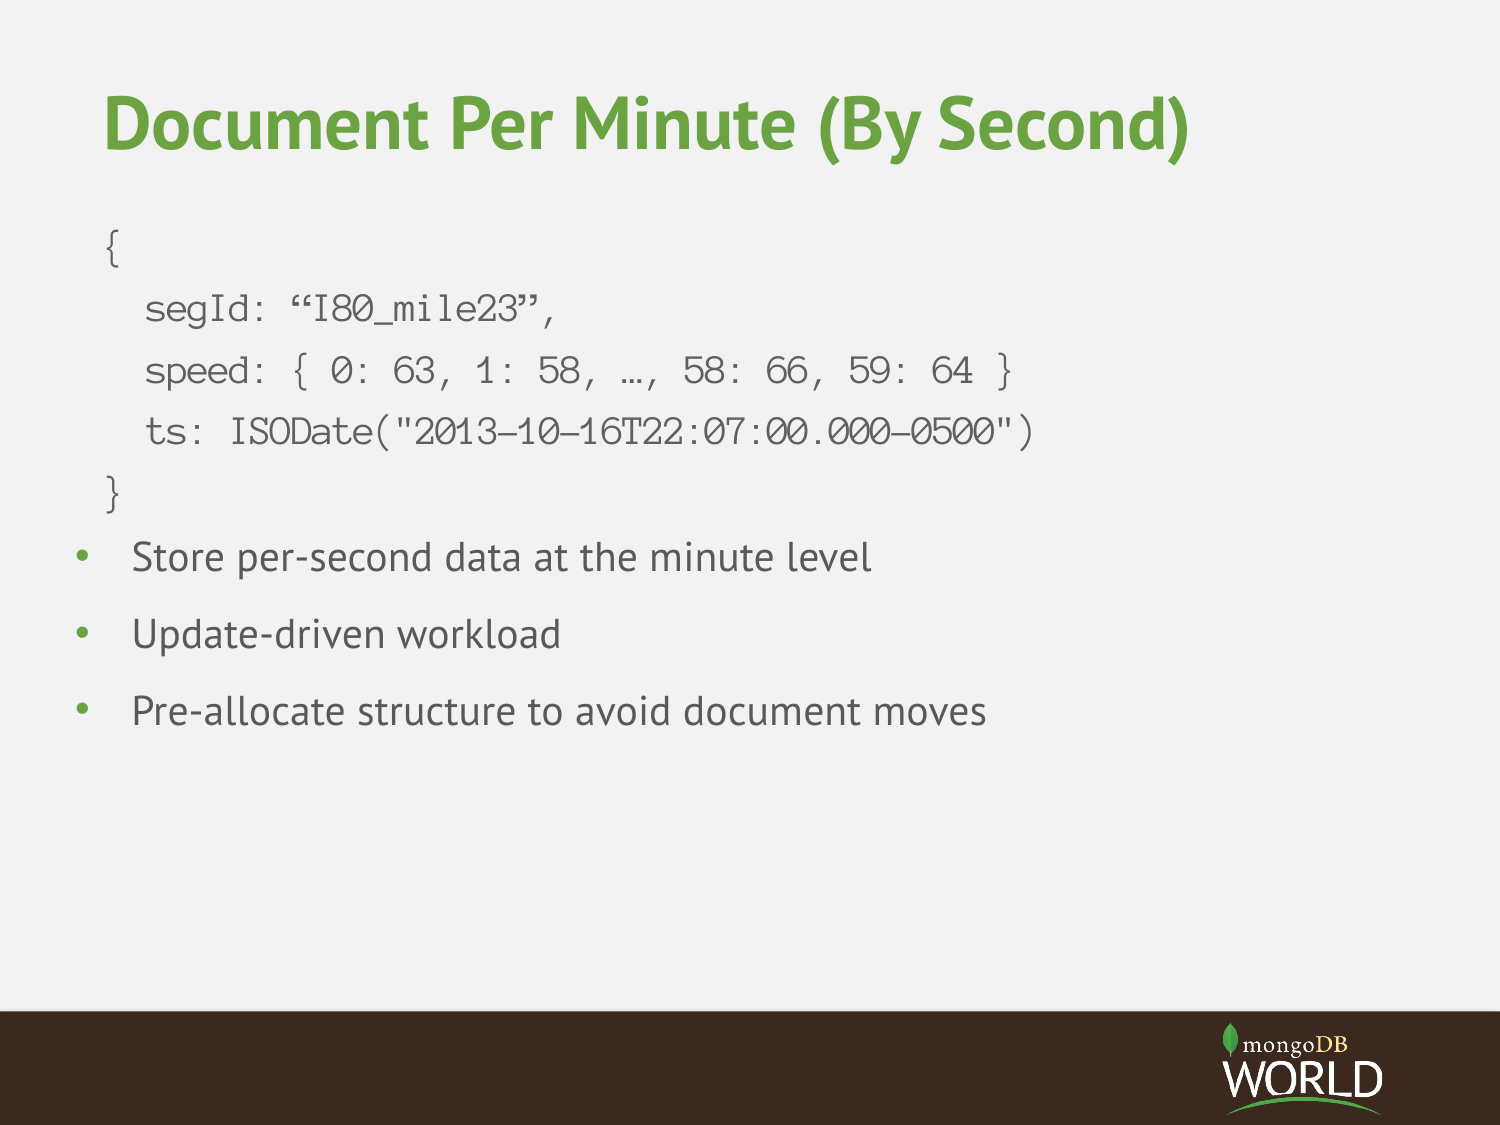

# Document Per Minute (By Second)
{
  segId: “I80_mile23”,
  speed: { 0: 63, 1: 58, …, 58: 66, 59: 64 }
  ts: ISODate("2013-10-16T22:07:00.000-0500")
}

Store per-second data at the minute level
Update-driven workload
Pre-allocate structure to avoid document moves